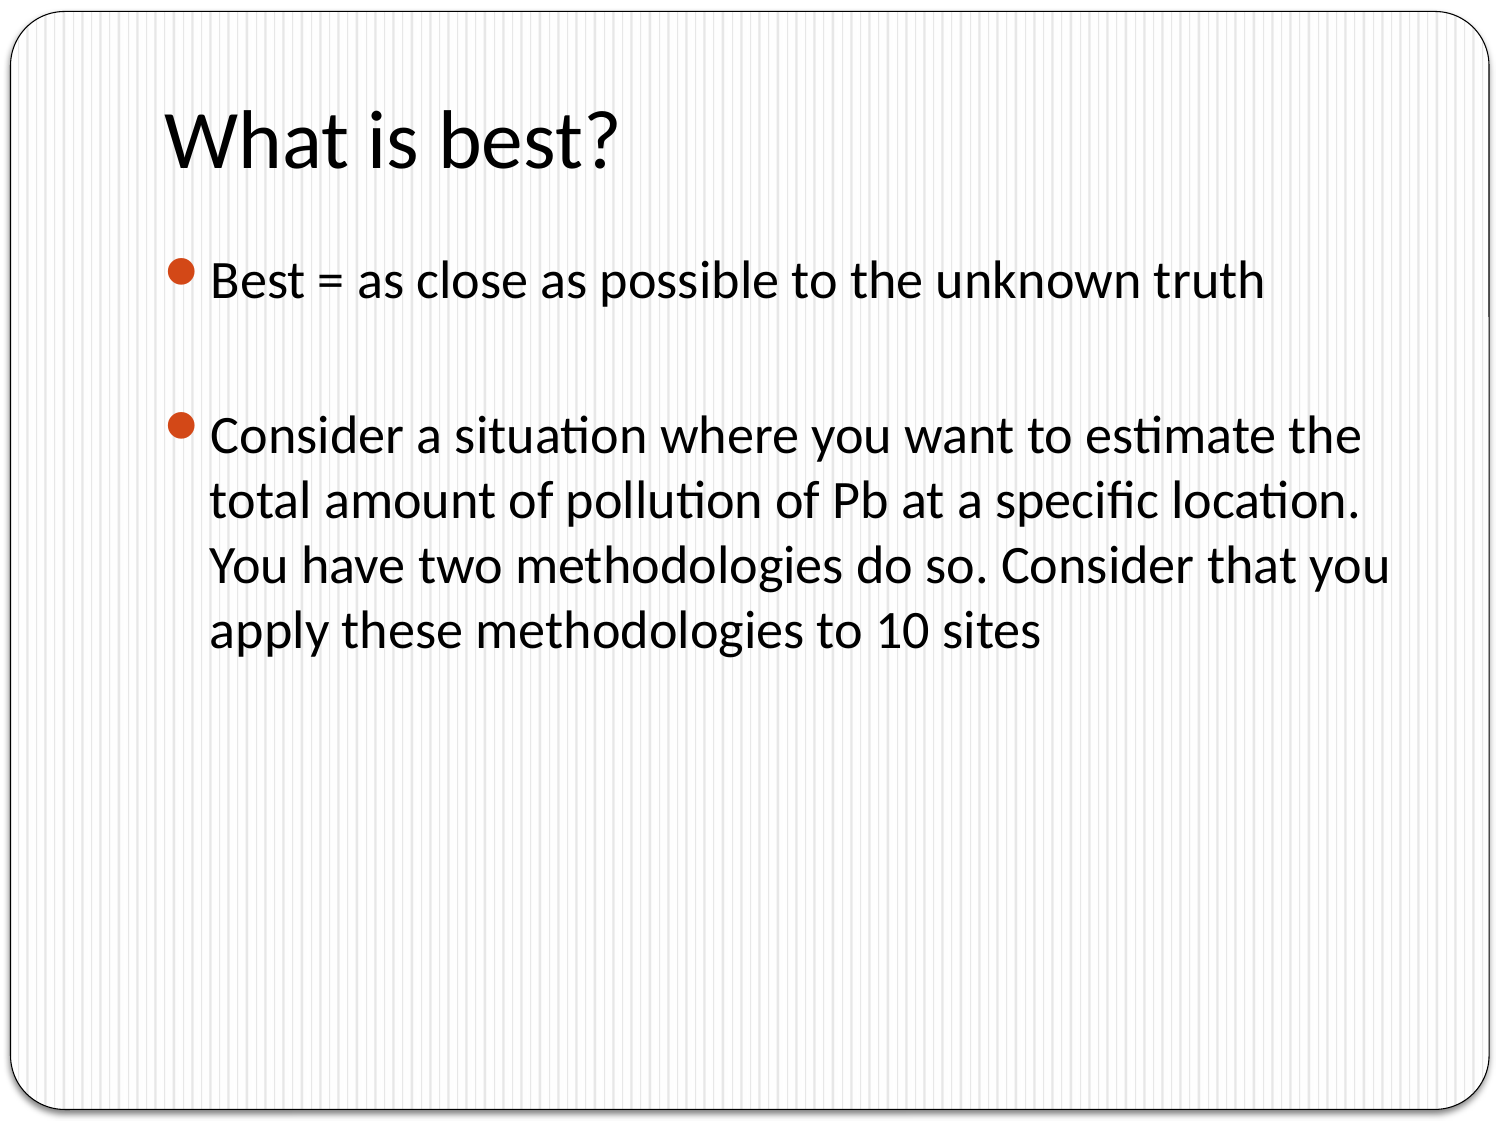

# What is best?
Best = as close as possible to the unknown truth

Consider a situation where you want to estimate the total amount of pollution of Pb at a specific location. You have two methodologies do so. Consider that you apply these methodologies to 10 sites